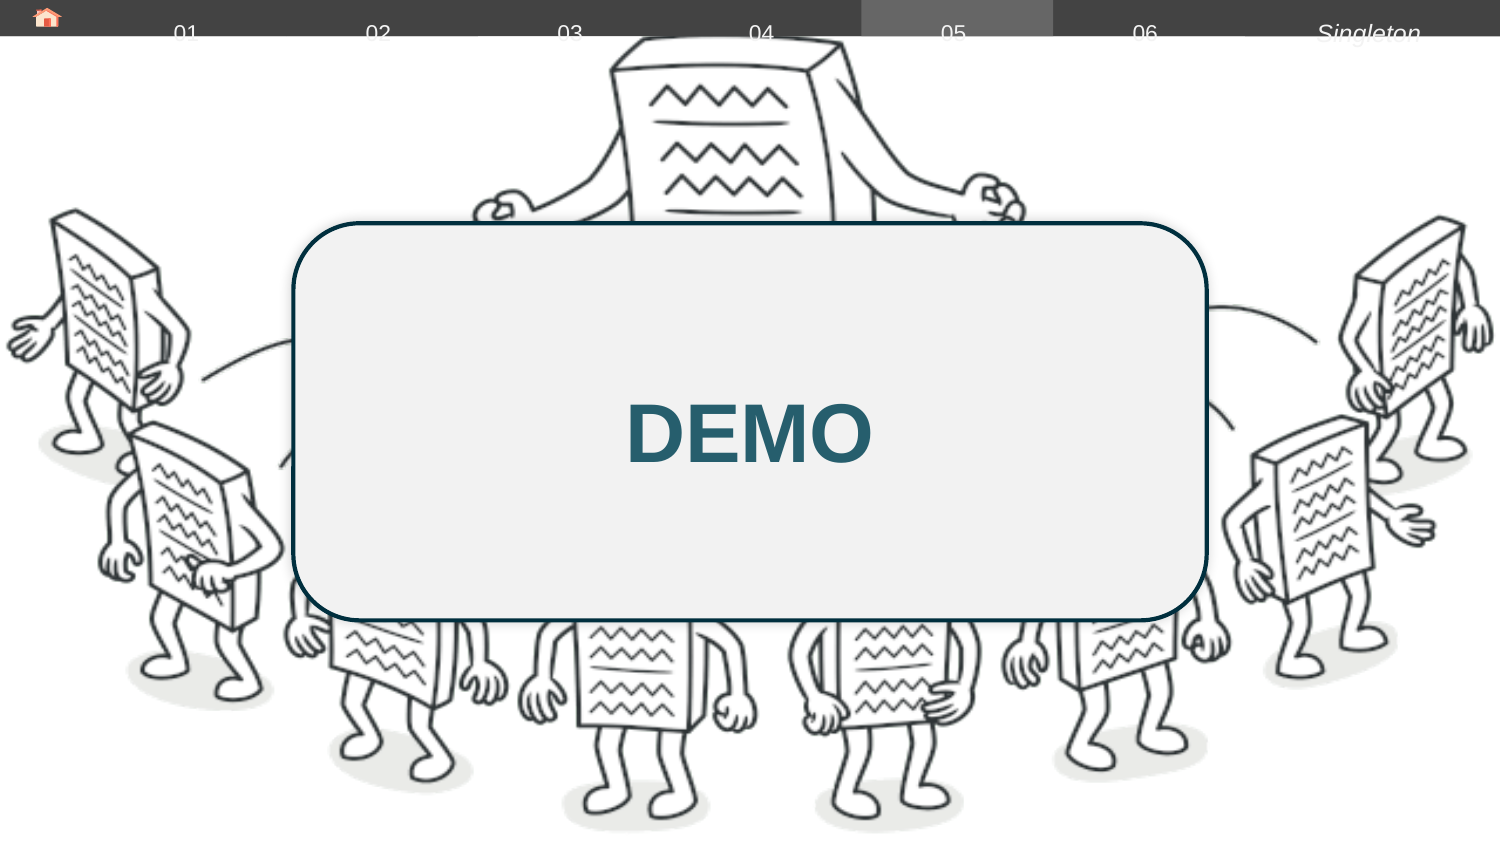

Singleton

01
02
03
05
06
04

DEMO